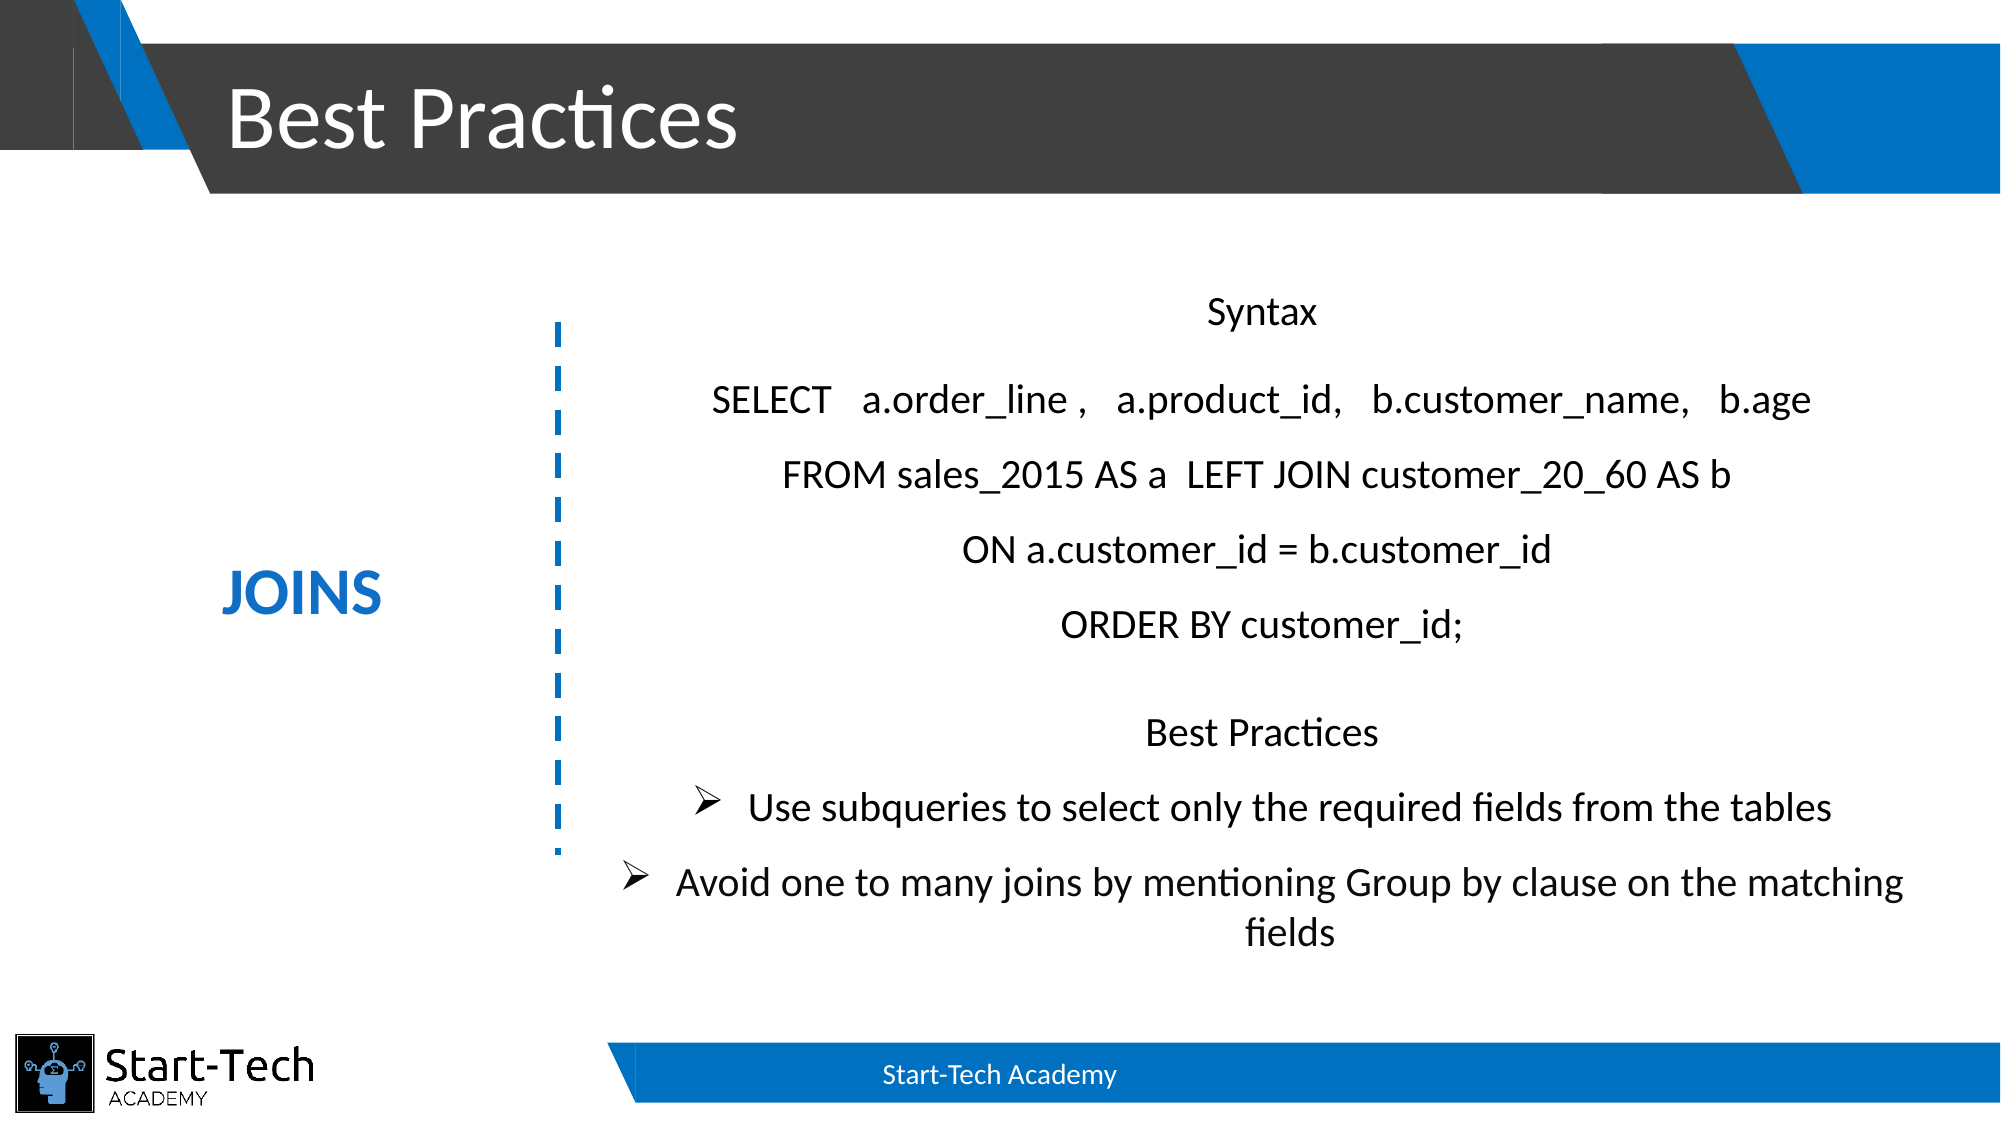

# Best Practices
Syntax
SELECT 	a.order_line ,   a.product_id,   b.customer_name,   b.age
FROM sales_2015 AS a  LEFT JOIN customer_20_60 AS b
ON a.customer_id = b.customer_id
ORDER BY customer_id;
JOINS
Best Practices
Use subqueries to select only the required fields from the tables
Avoid one to many joins by mentioning Group by clause on the matching fields
Start-Tech Academy